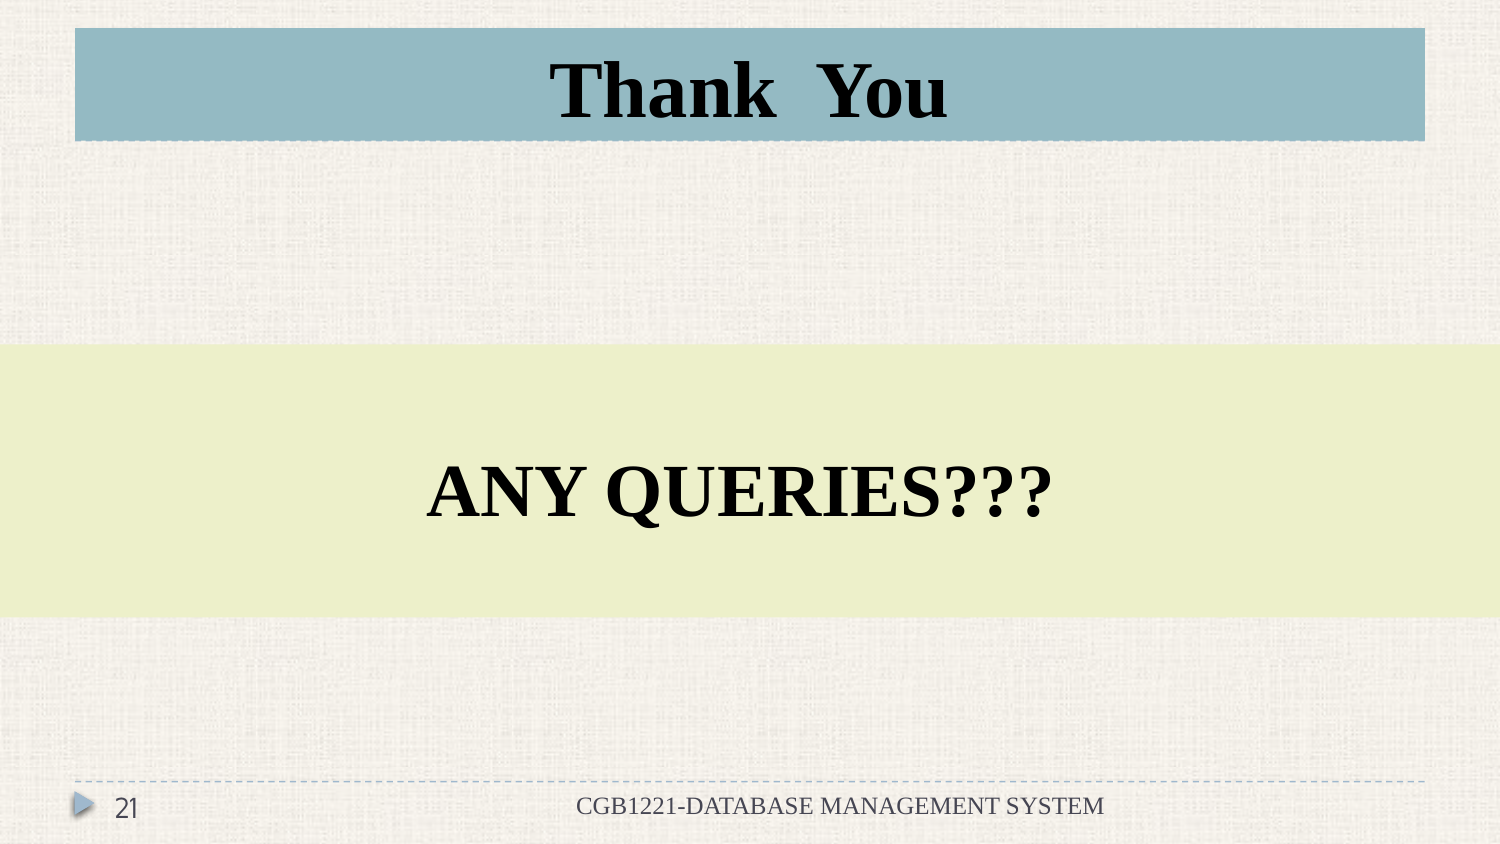

# Thank  You

Any queries???
21
CGB1221-DATABASE MANAGEMENT SYSTEM